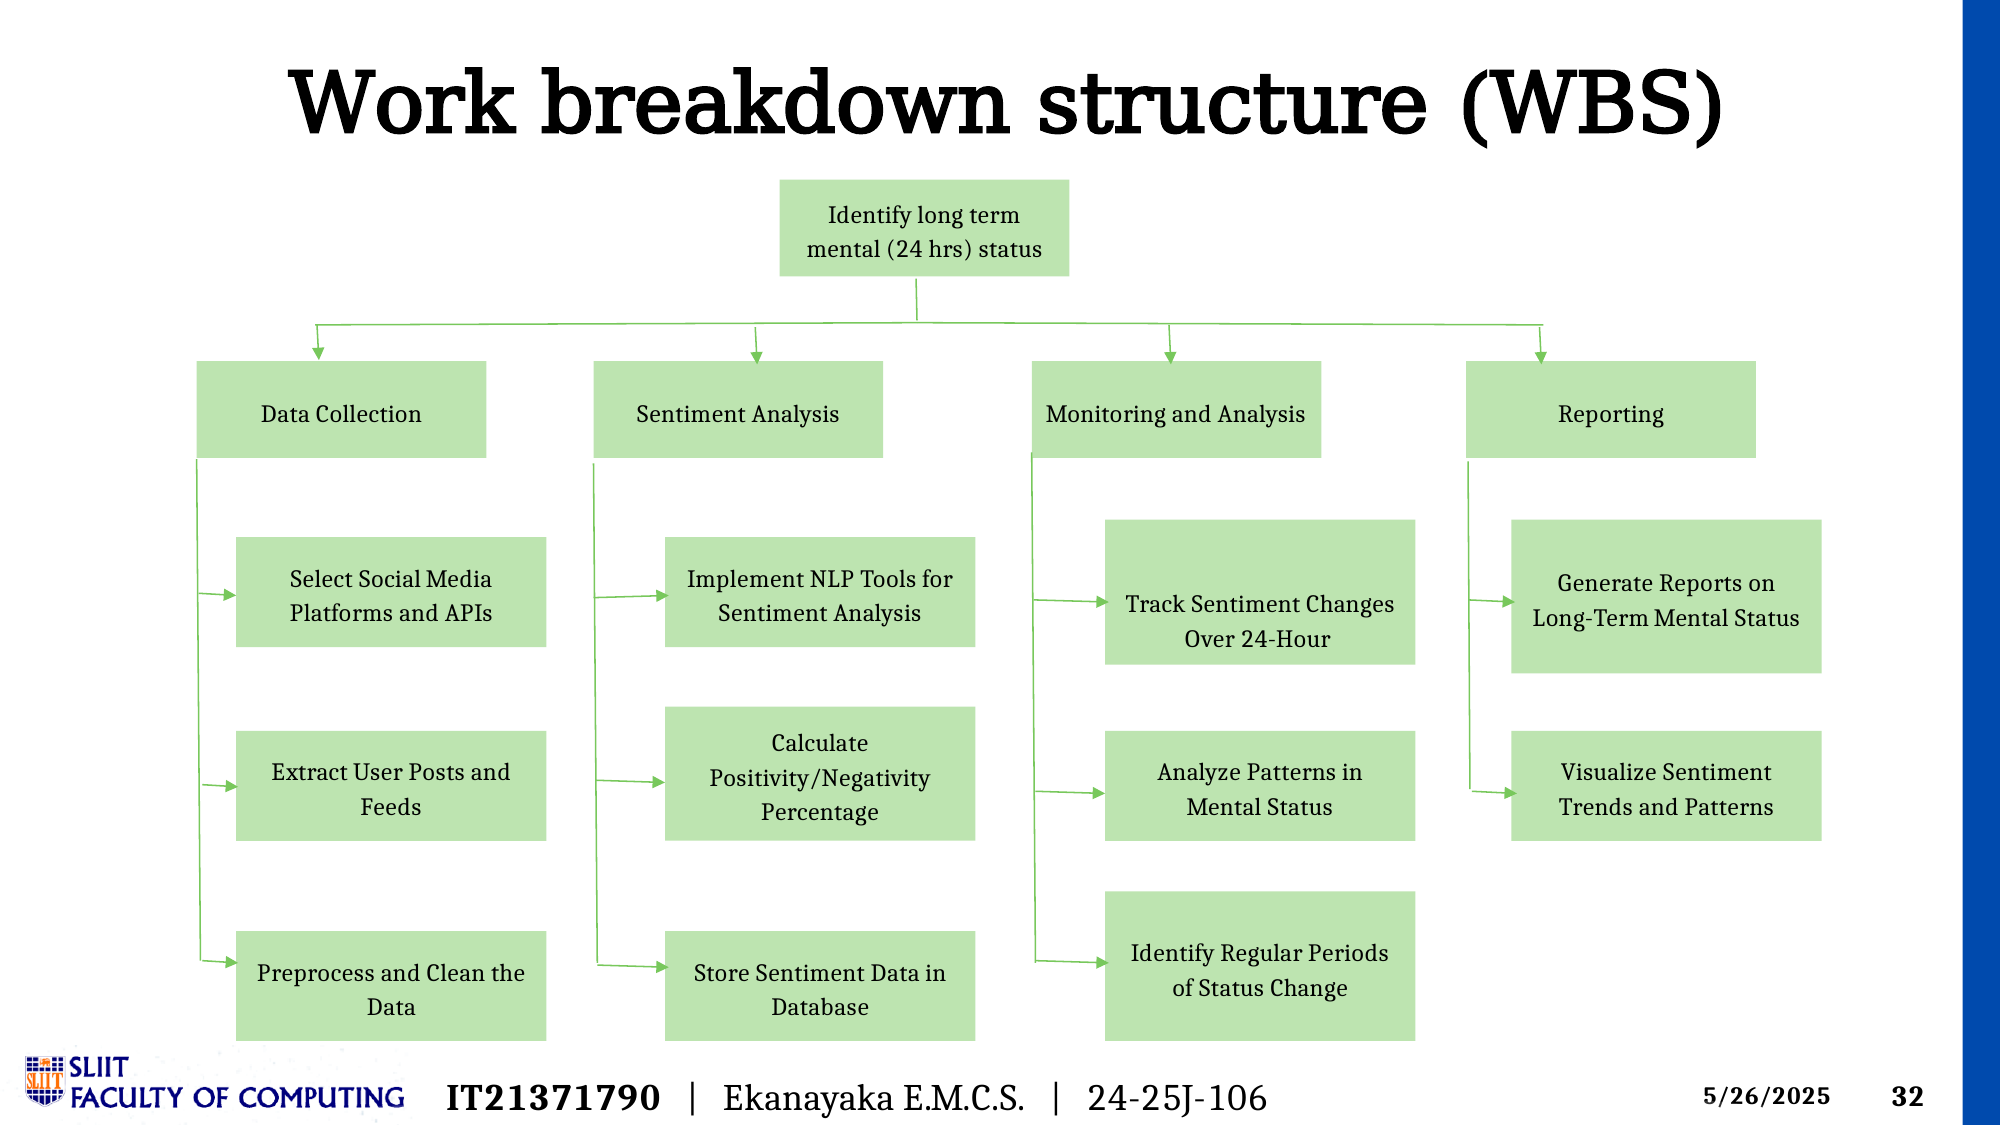

# Work breakdown structure (WBS)
Identify long term mental (24 hrs) status
Data Collection
Sentiment Analysis
Monitoring and Analysis
Reporting

Track Sentiment Changes Over 24-Hour
Generate Reports on Long-Term Mental Status
Select Social Media Platforms and APIs
Implement NLP Tools for Sentiment Analysis
Calculate Positivity/Negativity Percentage
Extract User Posts and Feeds
Analyze Patterns in Mental Status
Visualize Sentiment Trends and Patterns
Identify Regular Periods of Status Change
Preprocess and Clean the Data
Store Sentiment Data in Database
IT21371790   |   Ekanayaka E.M.C.S.   |   24-25J-106